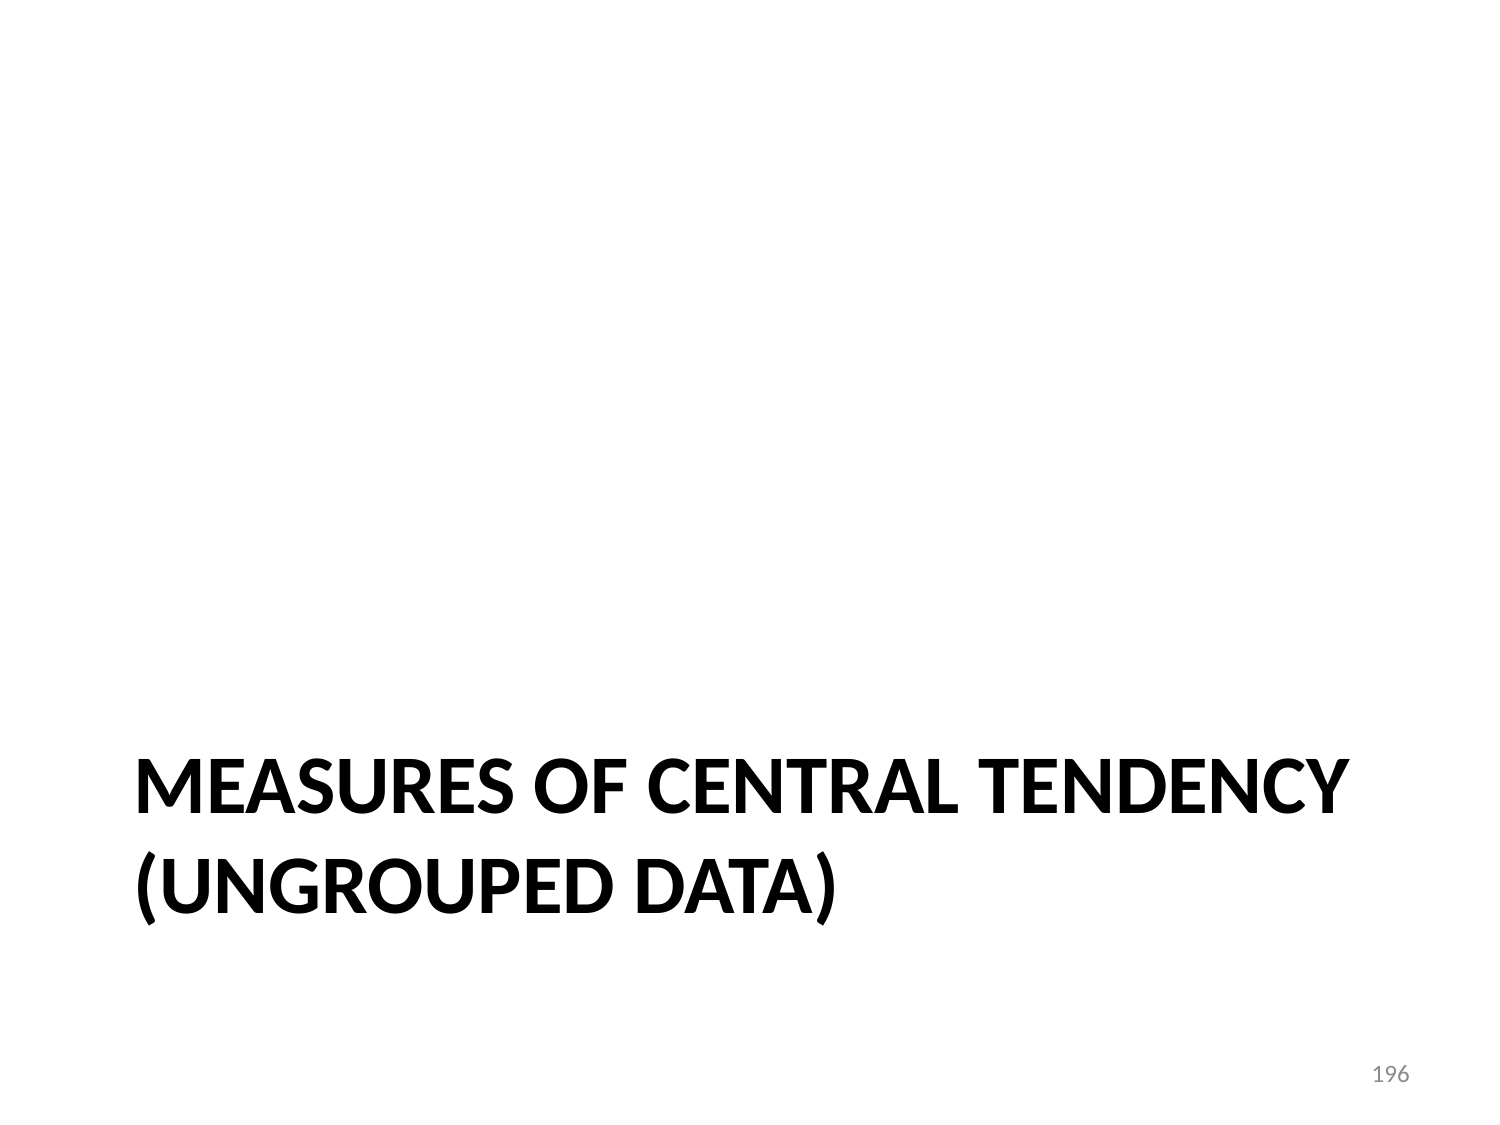

# Measures of central tendency (ungrouped data)
196